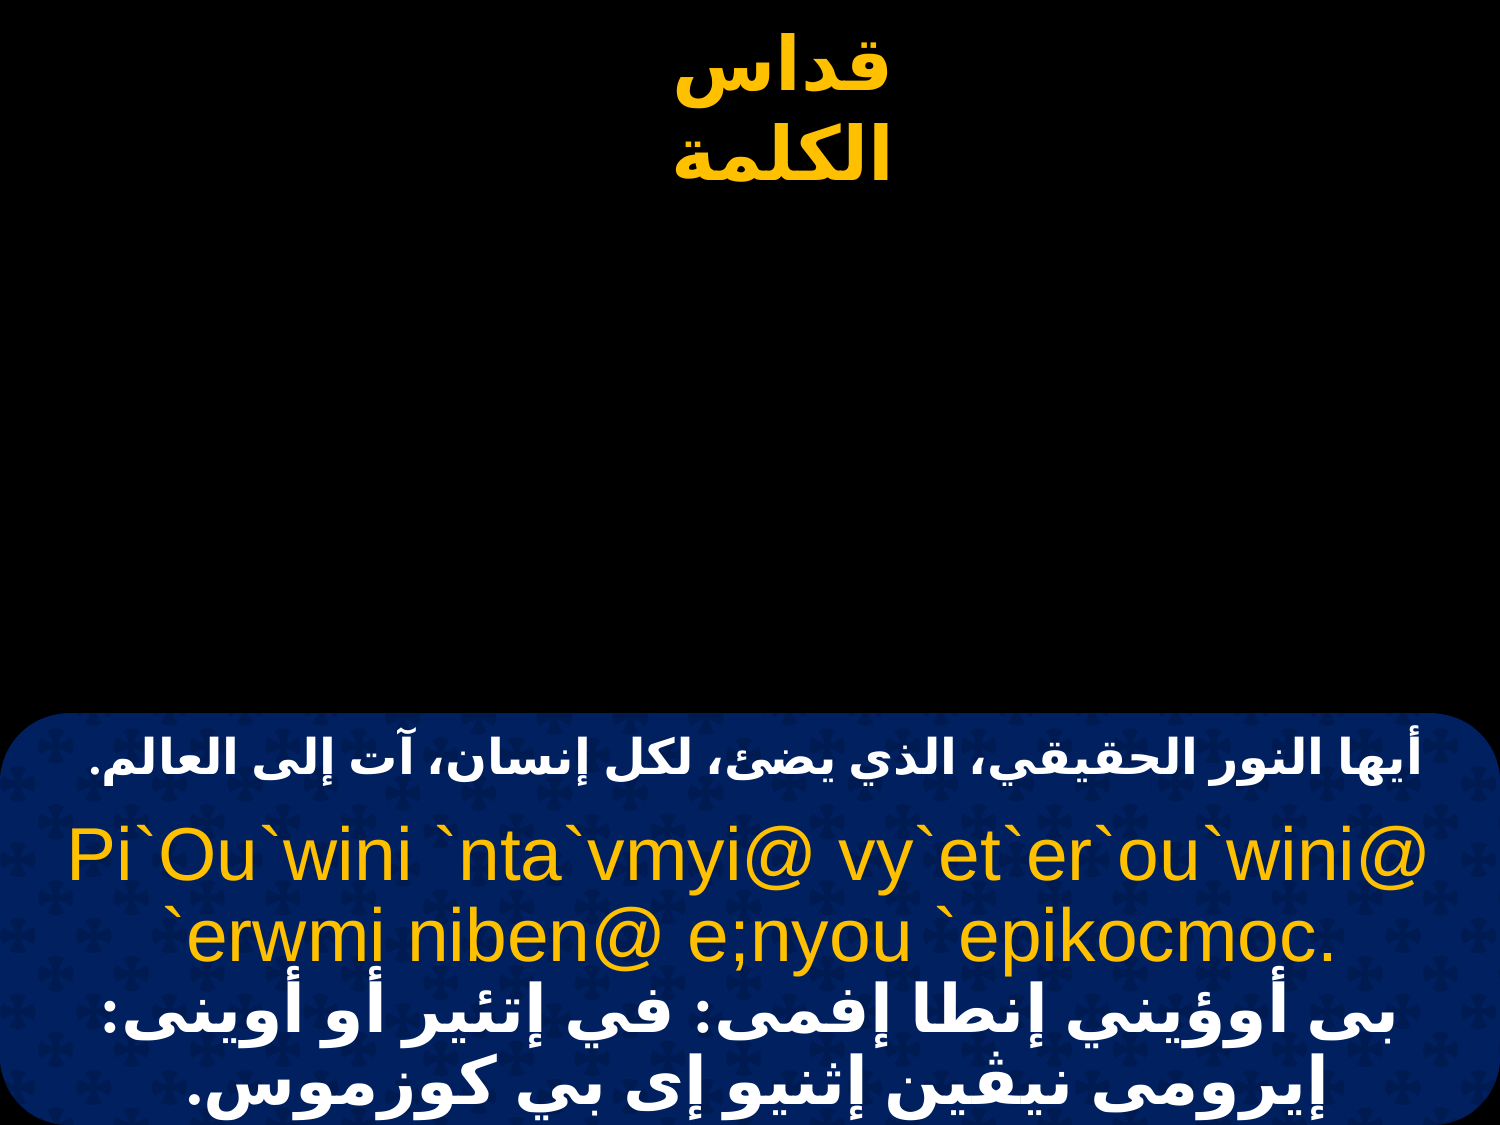

# أيها النور الحقيقي، الذي يضئ، لكل إنسان، آت إلى العالم.
Pi`Ou`wini `nta`vmyi@ vy`et`er`ou`wini@ `erwmi niben@ e;nyou `epikocmoc.
بى أوؤيني إنطا إفمى: في إتئير أو أوينى: إيرومى نيڤين إثنيو إى بي كوزموس.